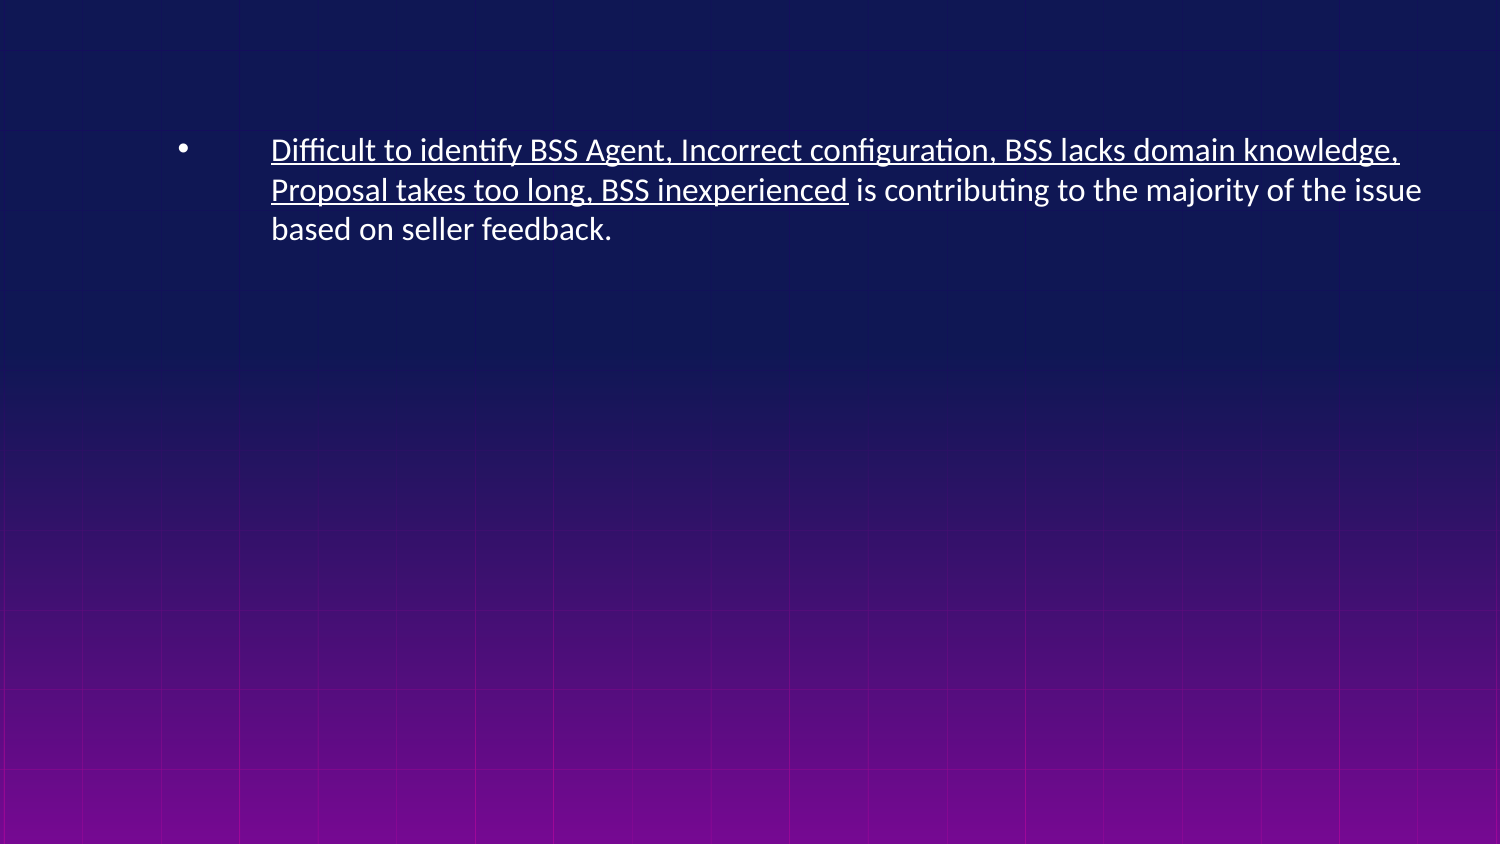

# Difficult to identify BSS Agent, Incorrect configuration, BSS lacks domain knowledge, Proposal takes too long, BSS inexperienced is contributing to the majority of the issue based on seller feedback.